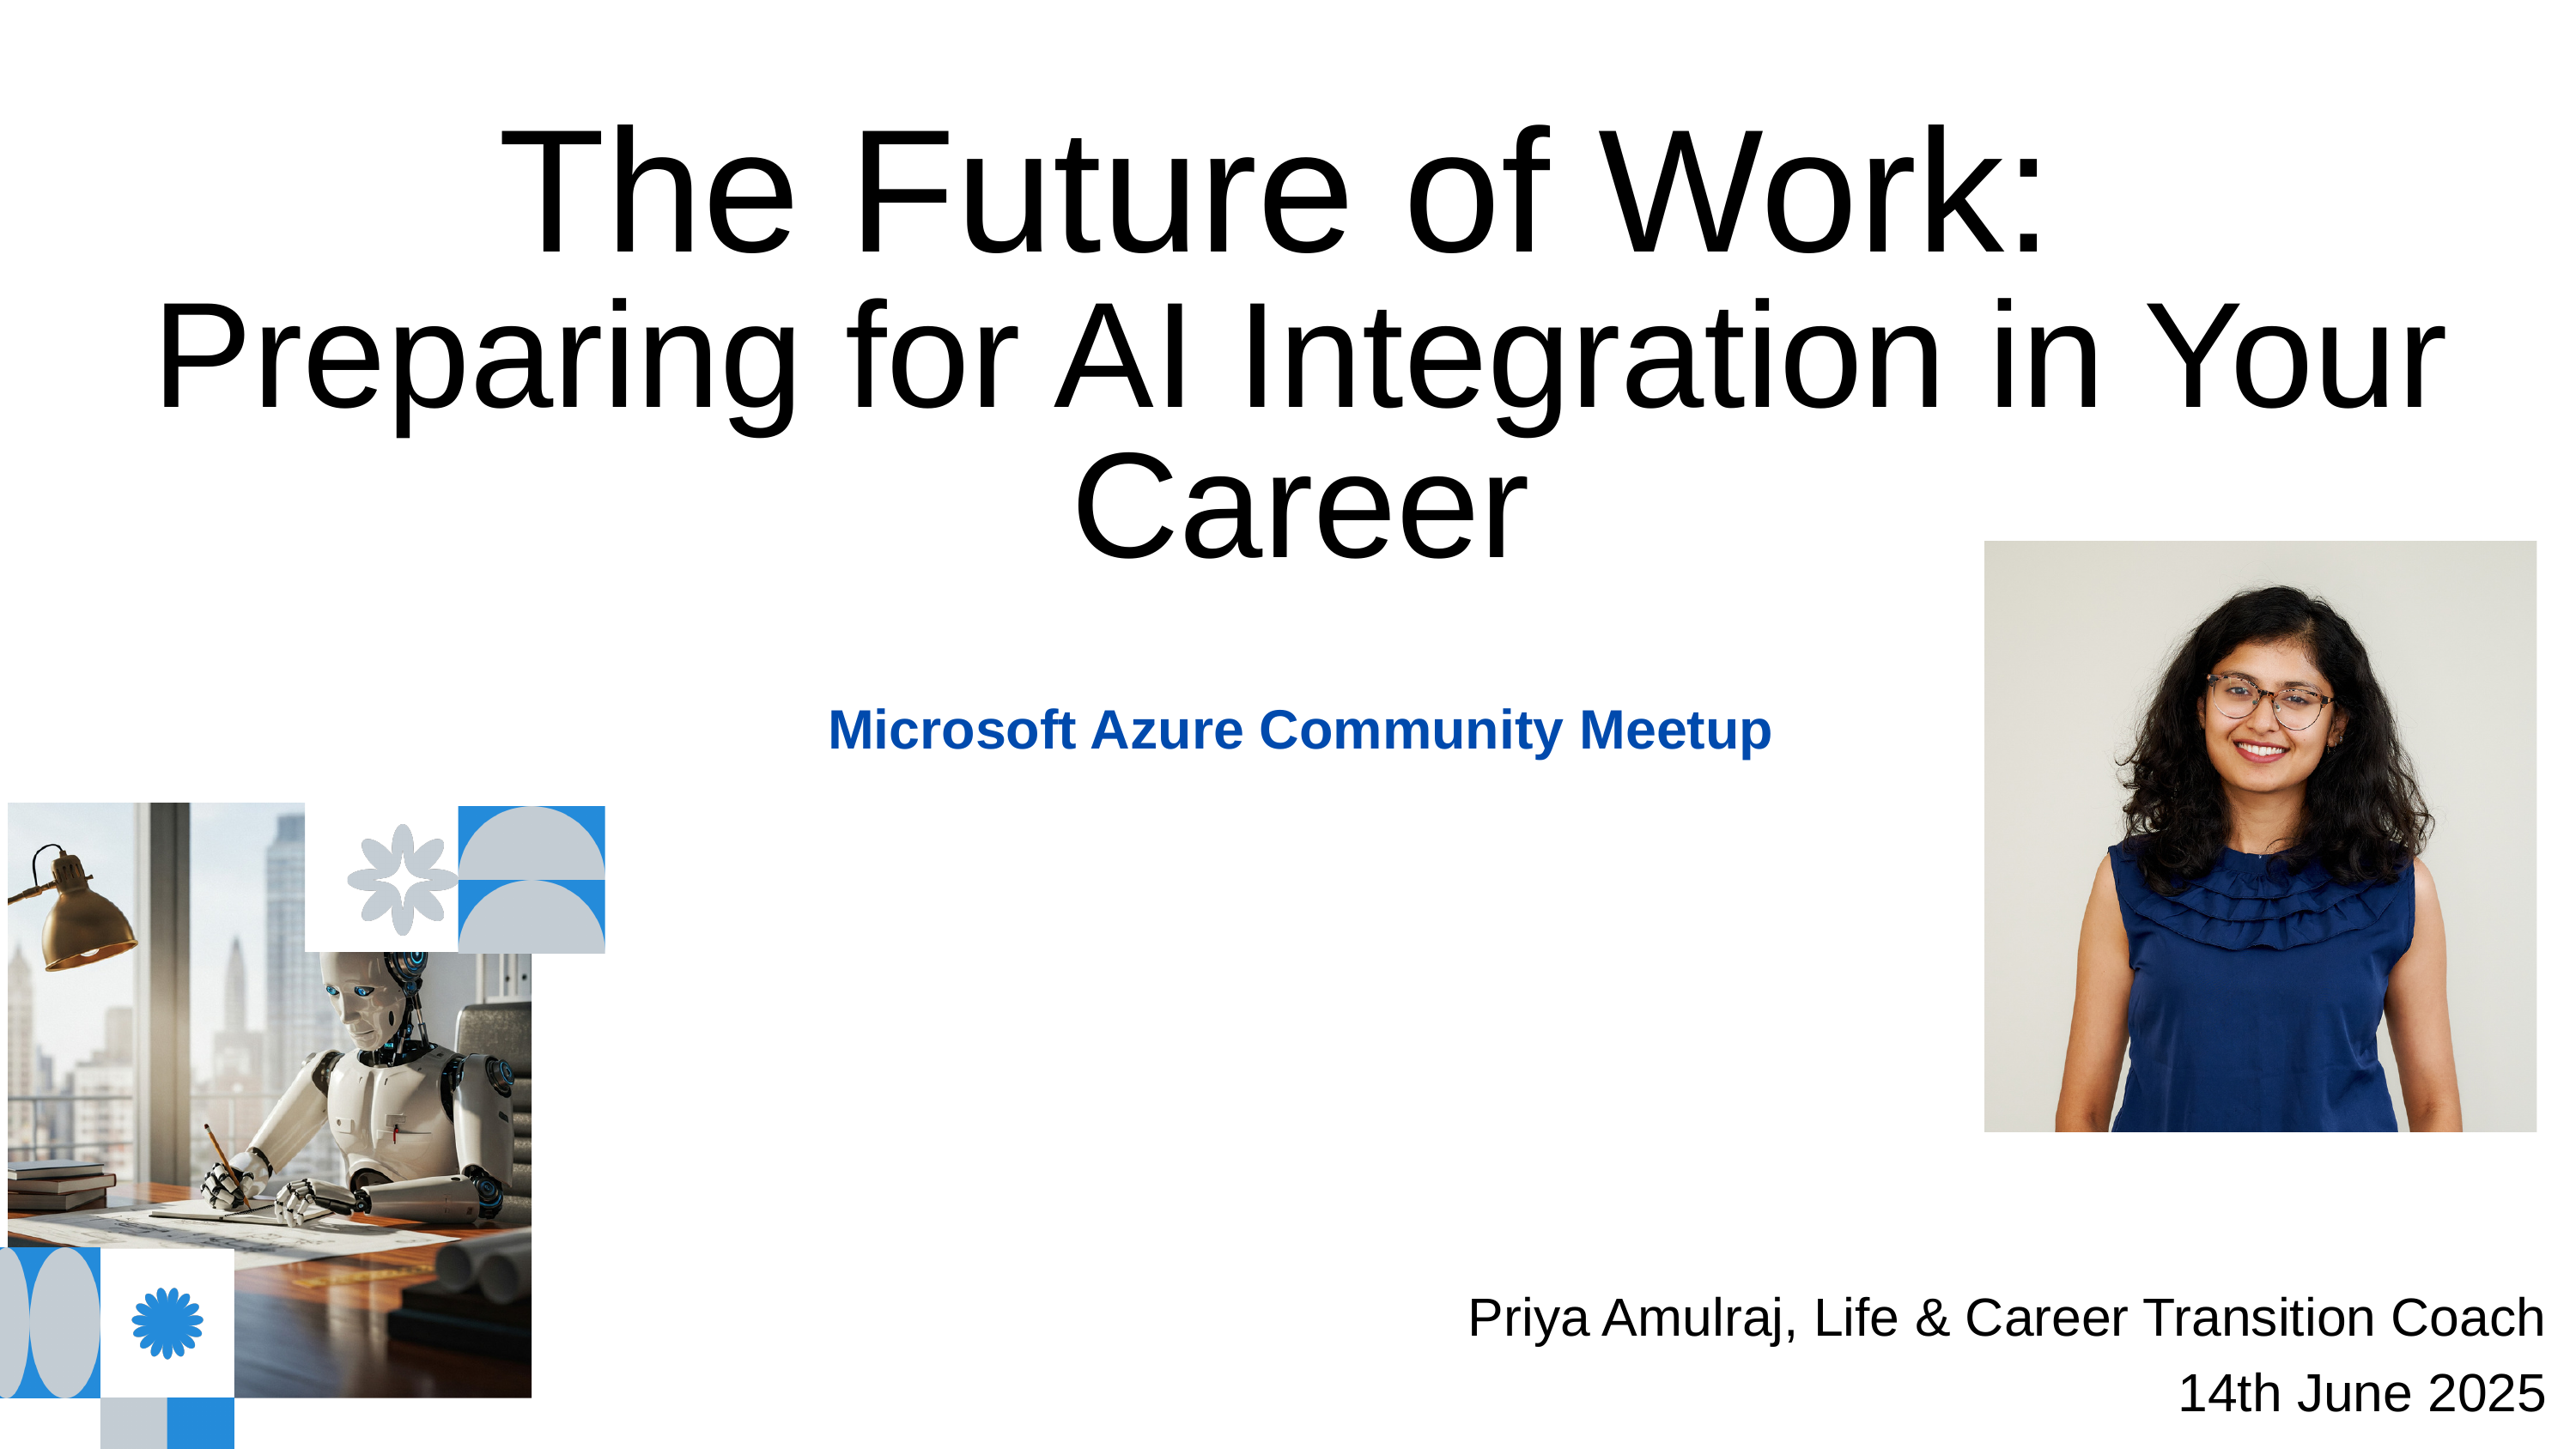

The Future of Work:
Preparing for AI Integration in Your Career

Microsoft Azure Community Meetup

Priya Amulraj, Life & Career Transition Coach
14th June 2025